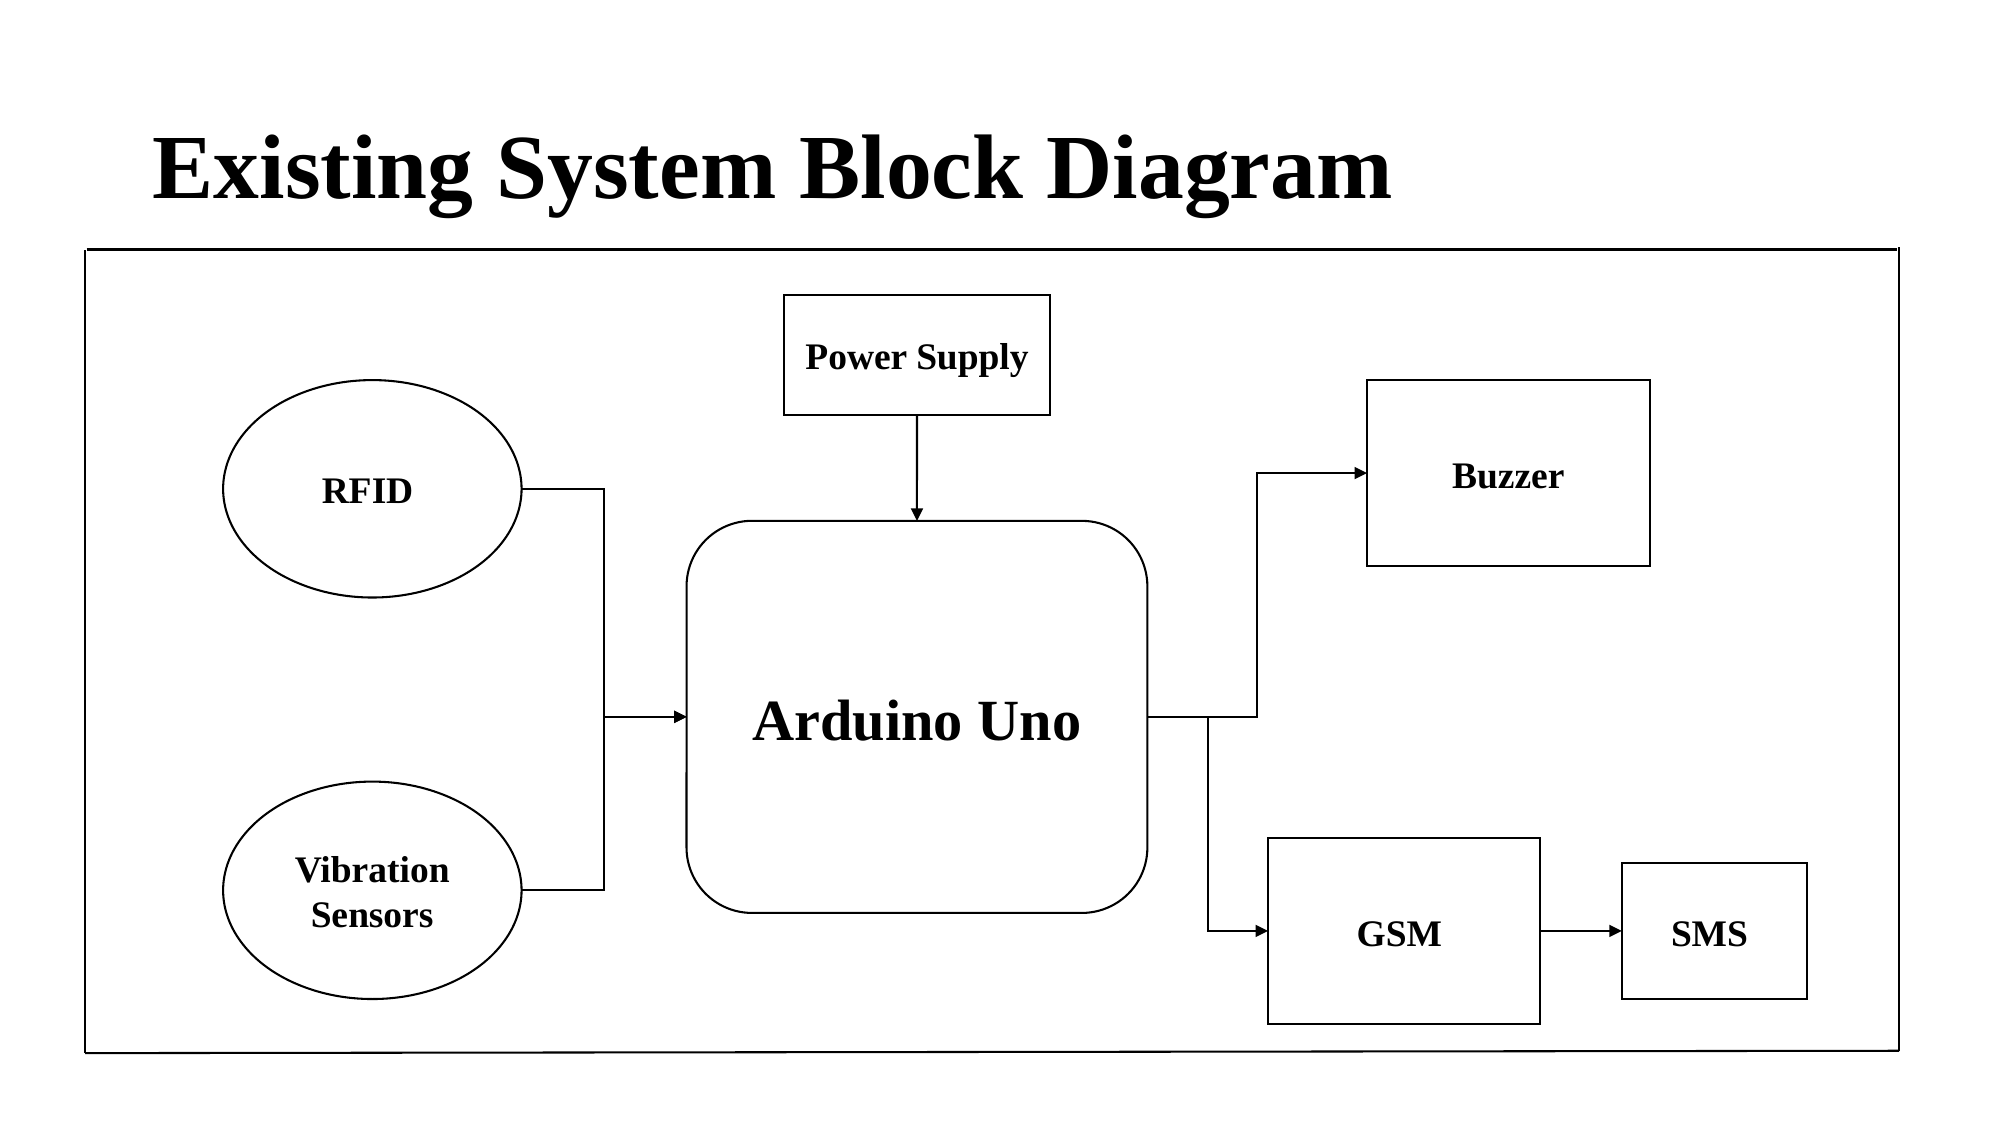

# Existing System Block Diagram
Power Supply
RFID
Buzzer
Arduino Uno
Vibration Sensors
GSM
SMS